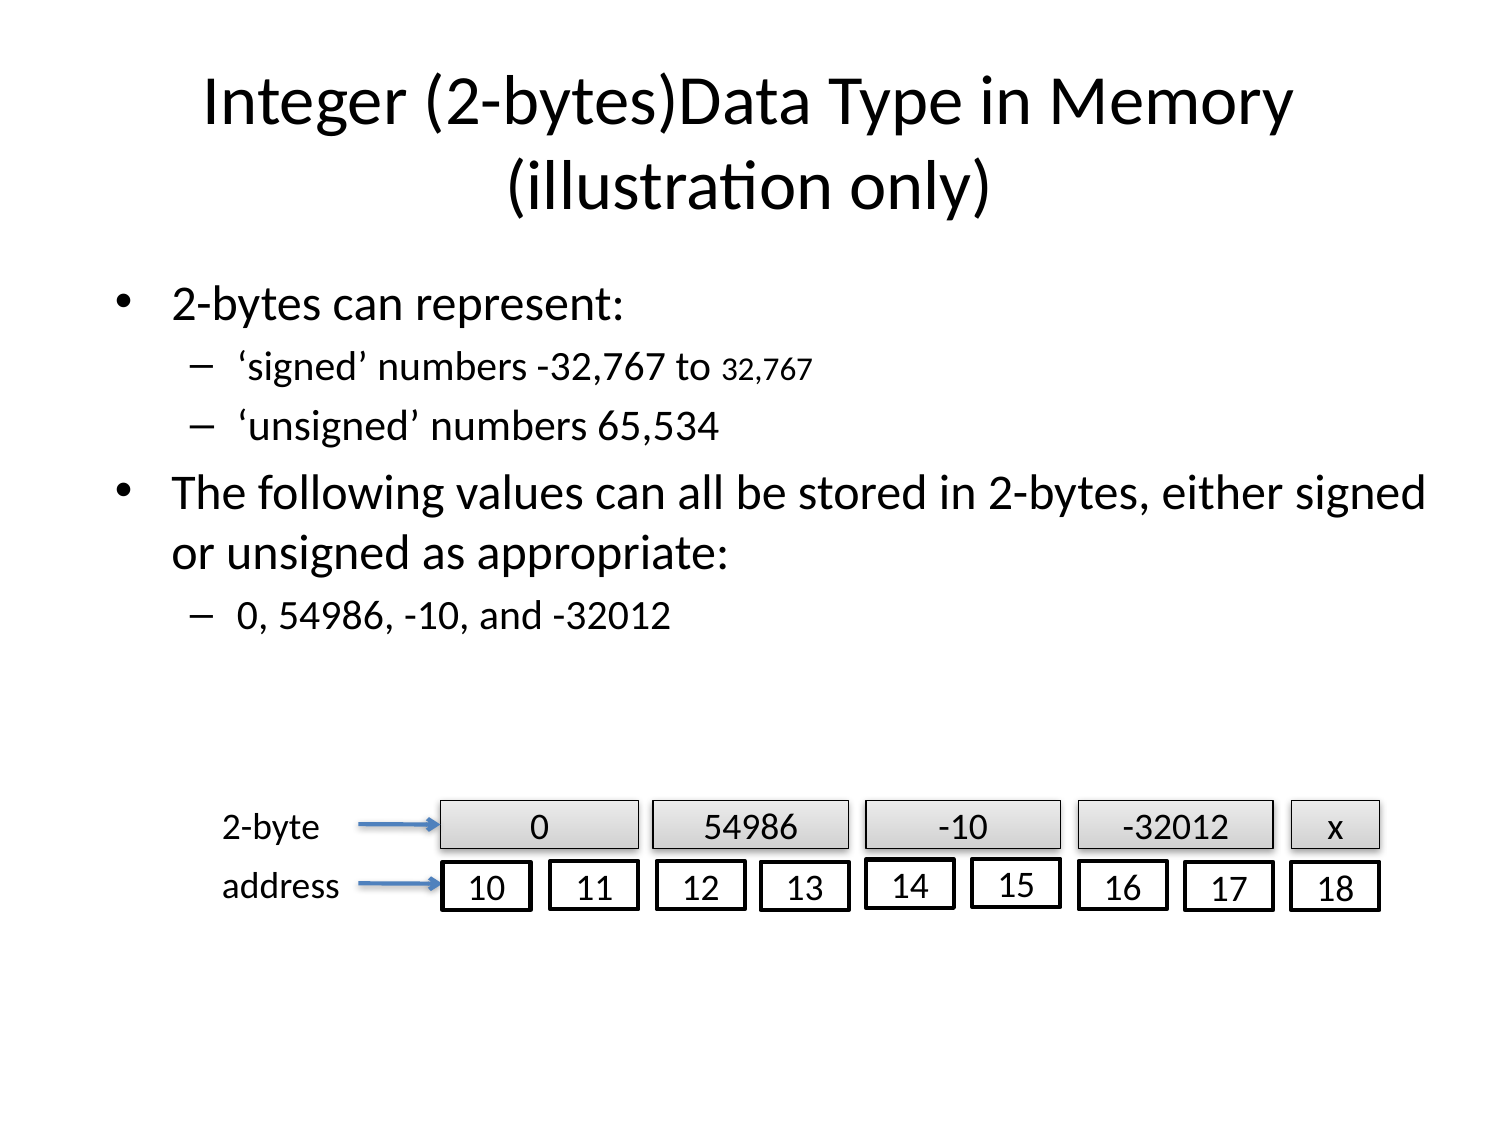

# Integer (2-bytes)Data Type in Memory (illustration only)
2-bytes can represent:
‘signed’ numbers -32,767 to 32,767
‘unsigned’ numbers 65,534
The following values can all be stored in 2-bytes, either signed or unsigned as appropriate:
0, 54986, -10, and -32012

2-byte
0
54986
-10
-32012
x
address
15
14
11
12
16
10
13
17
18